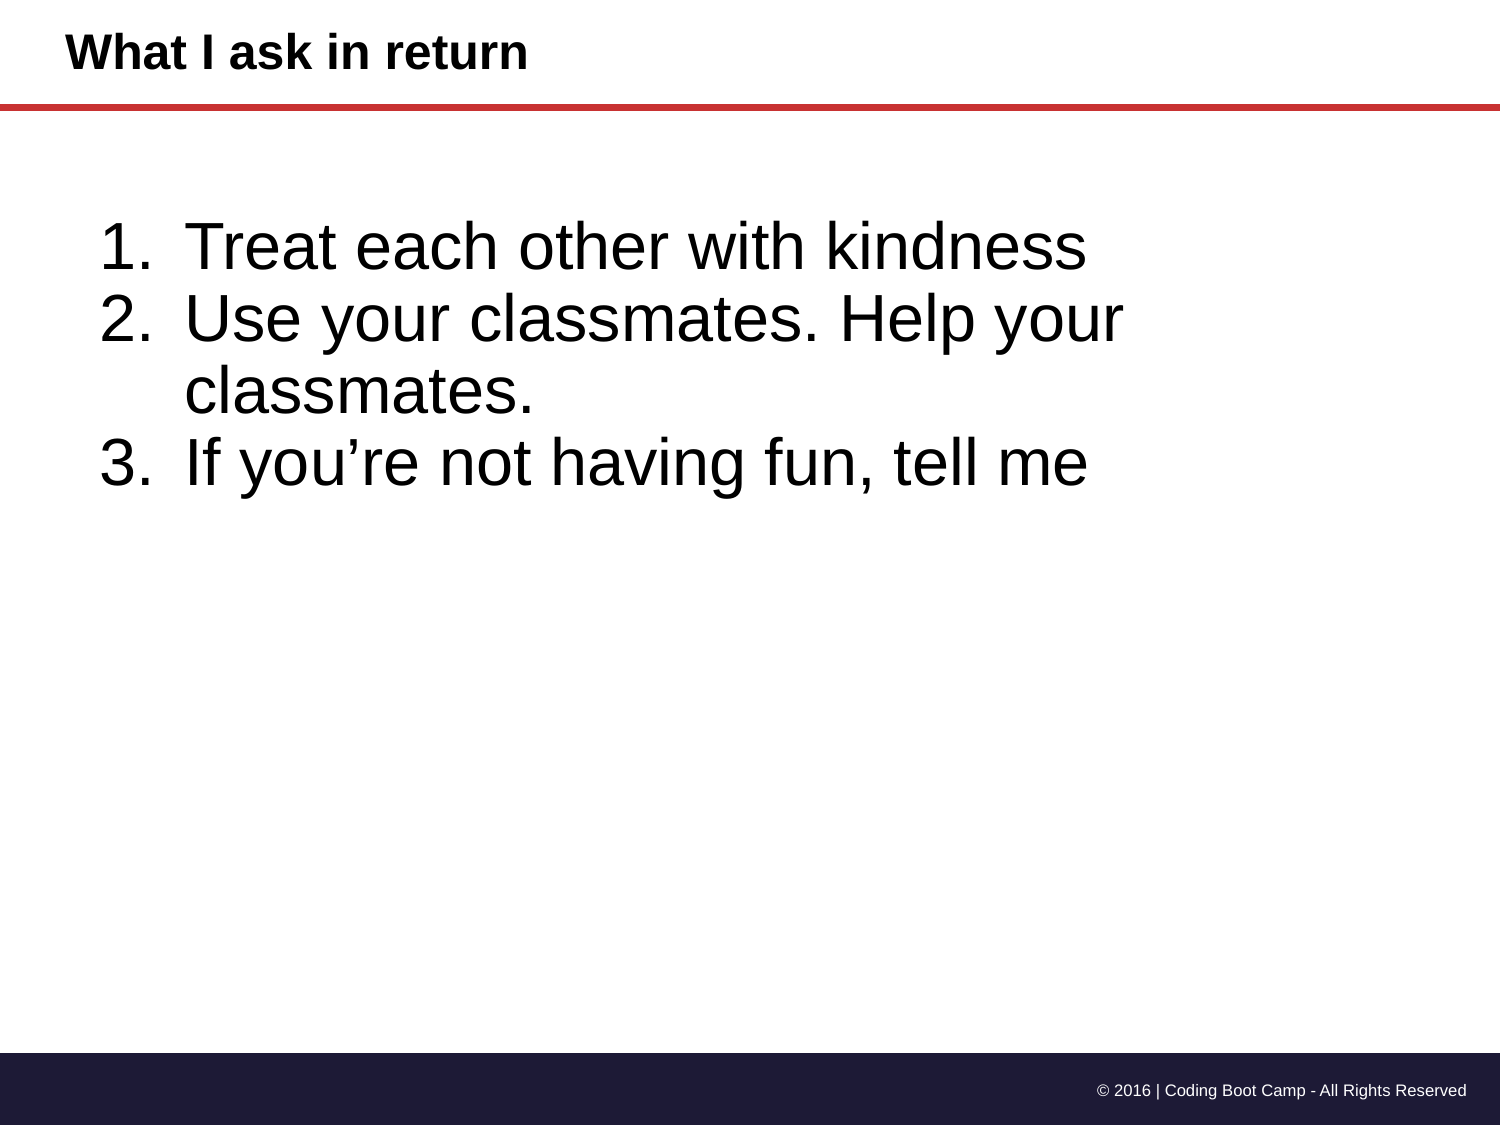

# What I ask in return

Treat each other with kindness
Use your classmates. Help your classmates.
If you’re not having fun, tell me